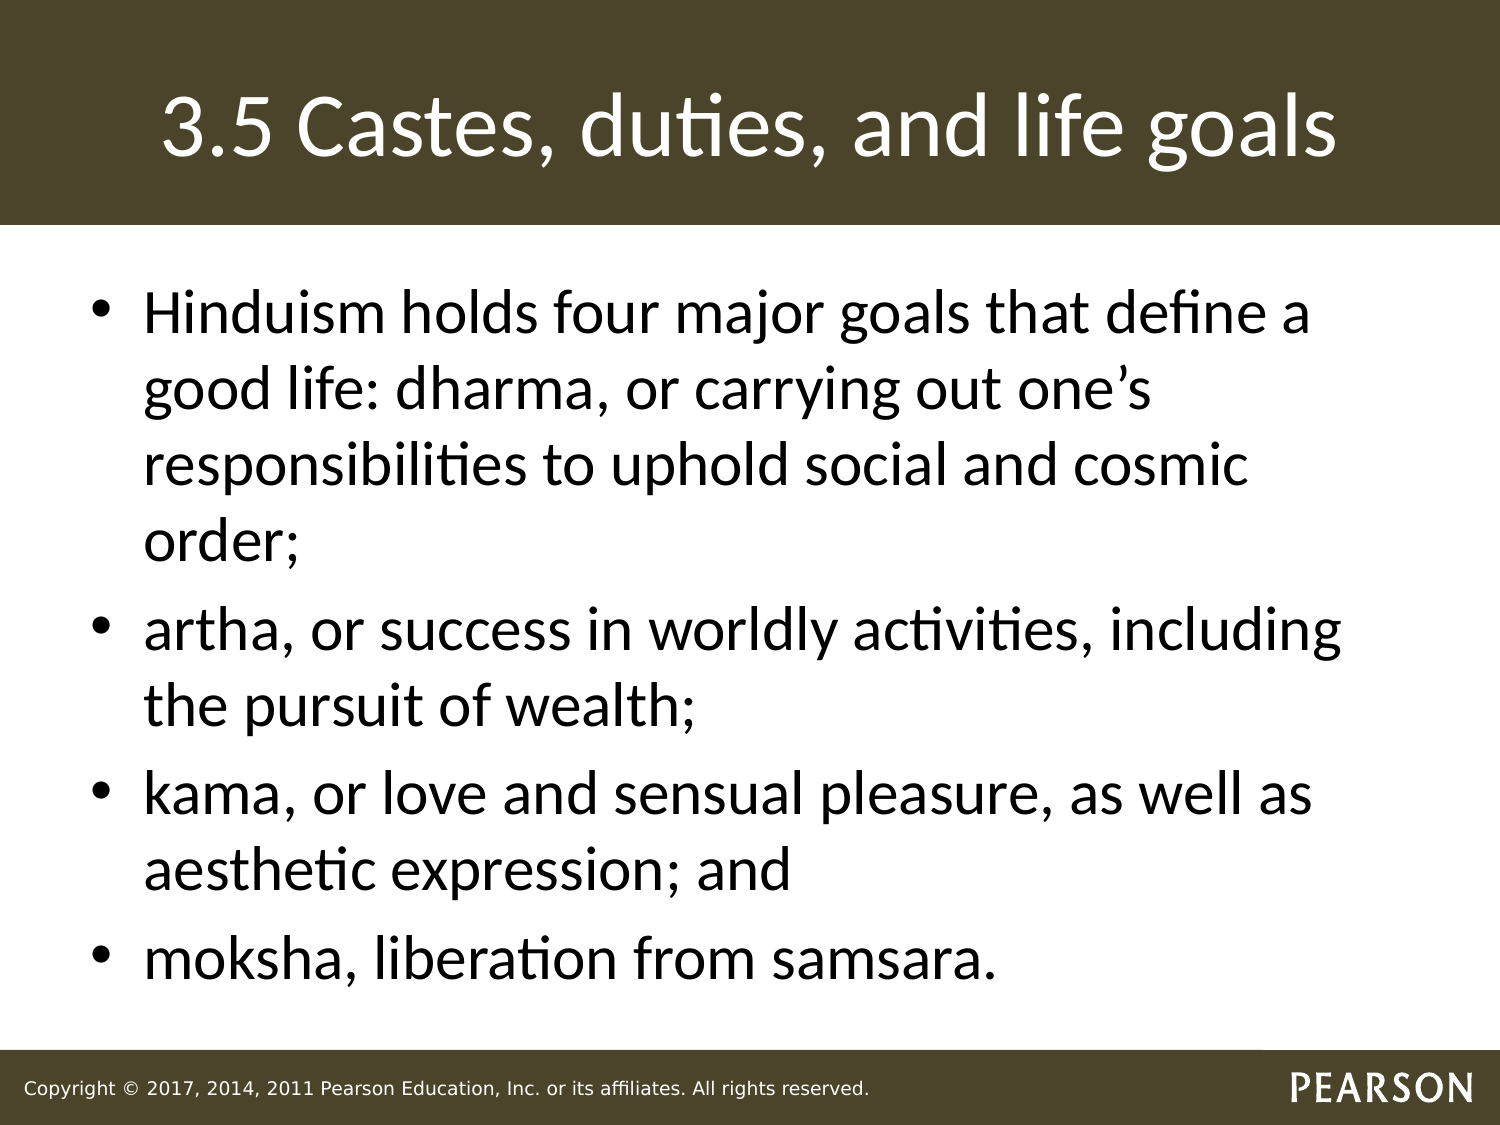

# 3.5 Castes, duties, and life goals
Hinduism holds four major goals that define a good life: dharma, or carrying out one’s responsibilities to uphold social and cosmic order;
artha, or success in worldly activities, including the pursuit of wealth;
kama, or love and sensual pleasure, as well as aesthetic expression; and
moksha, liberation from samsara.